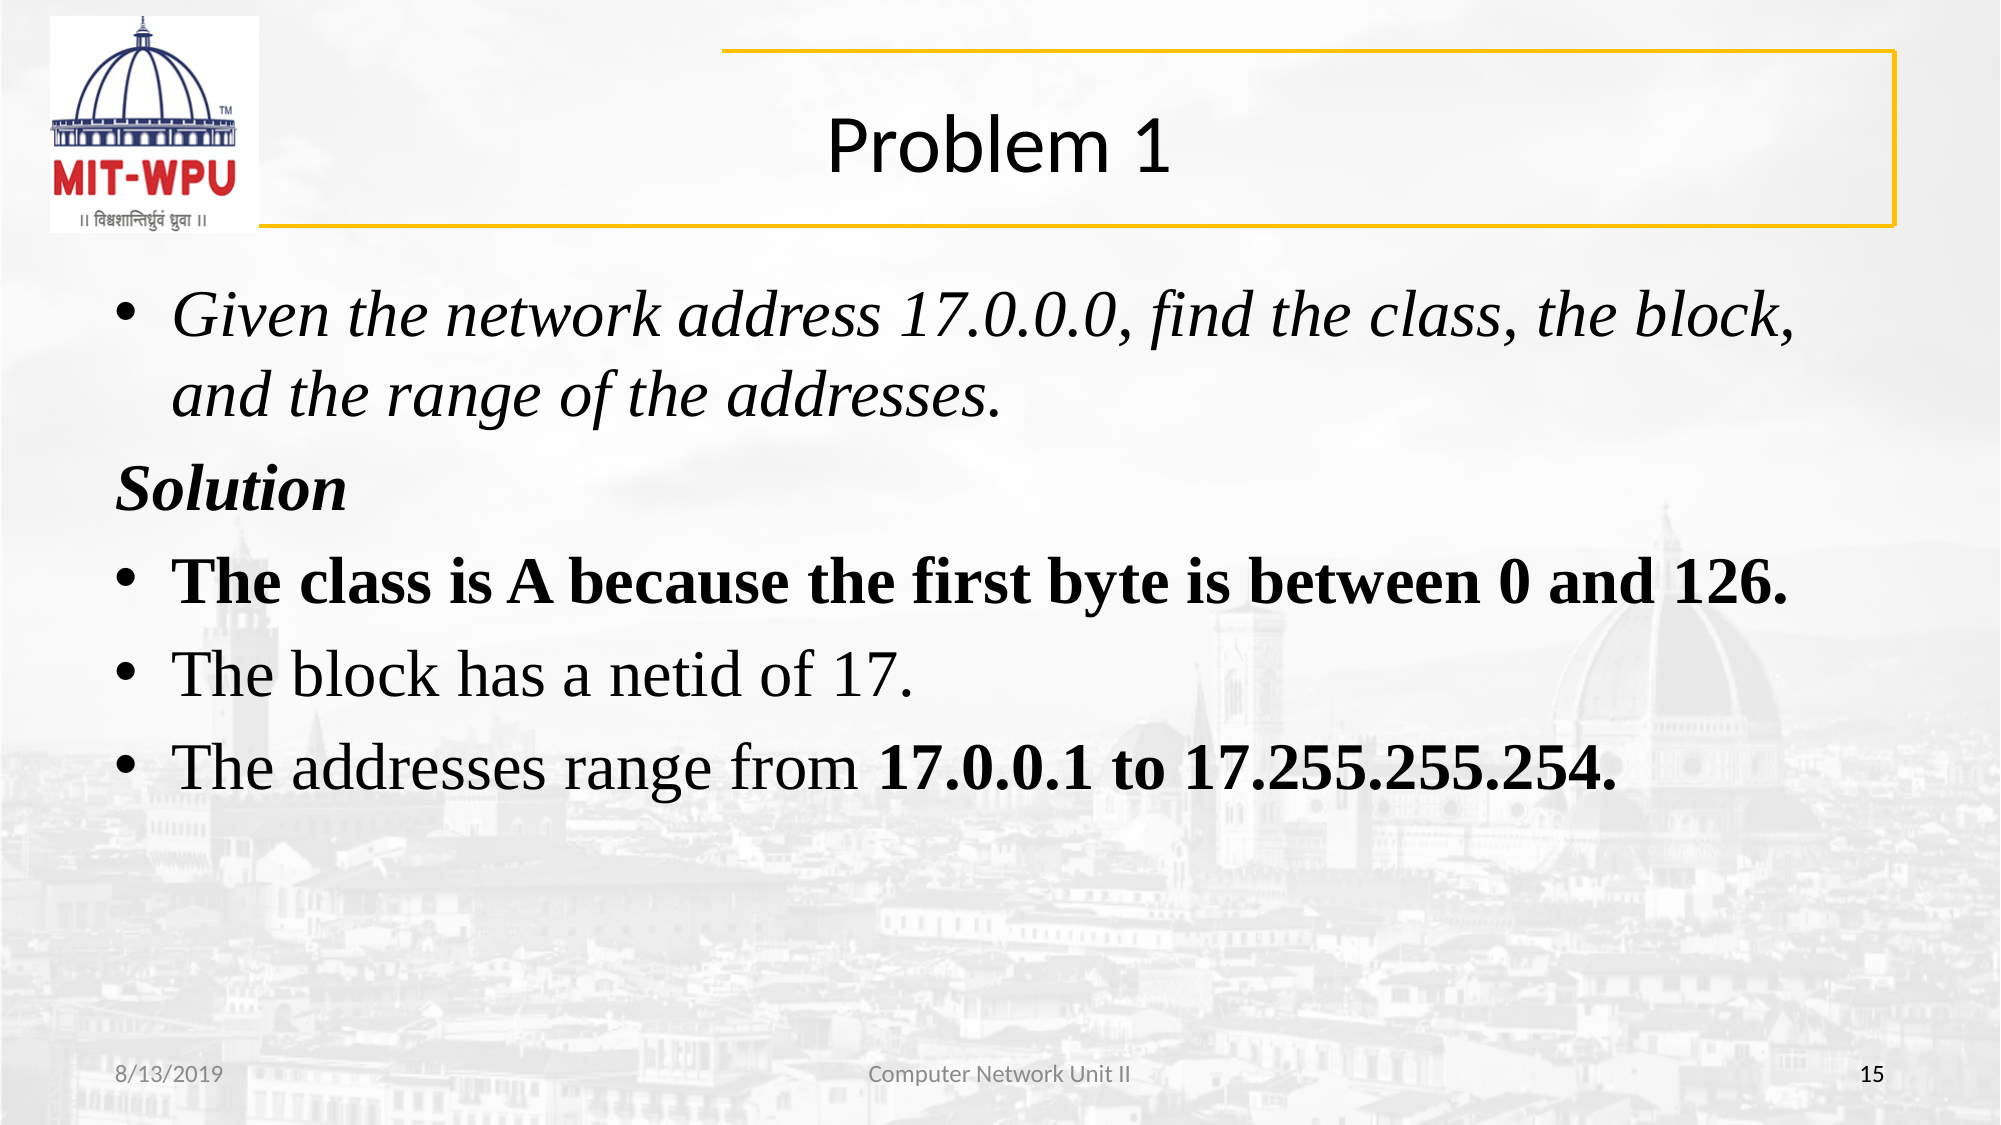

# Problem 1
Given the network address 17.0.0.0, find the class, the block, and the range of the addresses.
Solution
The class is A because the first byte is between 0 and 126.
The block has a netid of 17.
The addresses range from 17.0.0.1 to 17.255.255.254.
8/13/2019
Computer Network Unit II
15